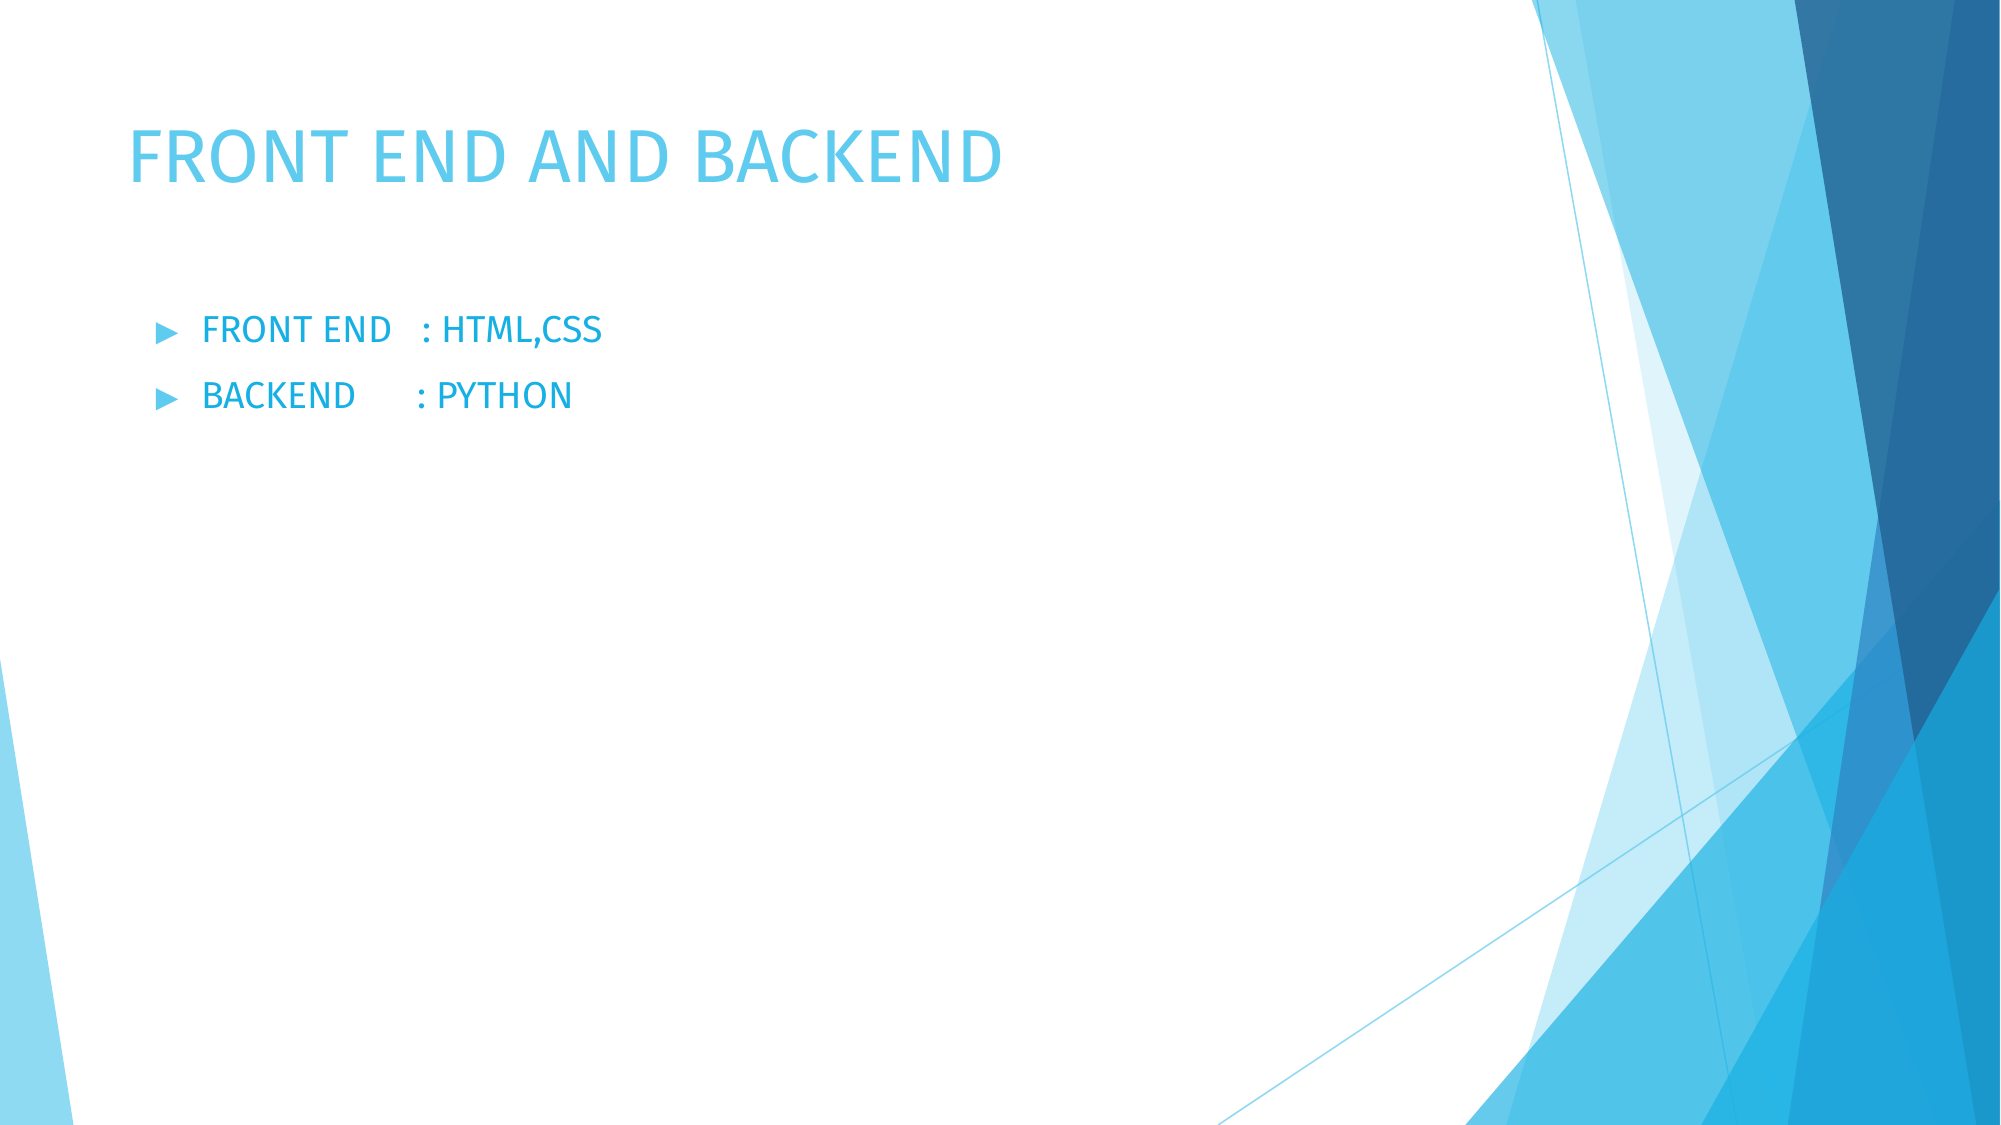

# FRONT END AND BACKEND
FRONT END   : HTML,CSS
BACKEND      : PYTHON